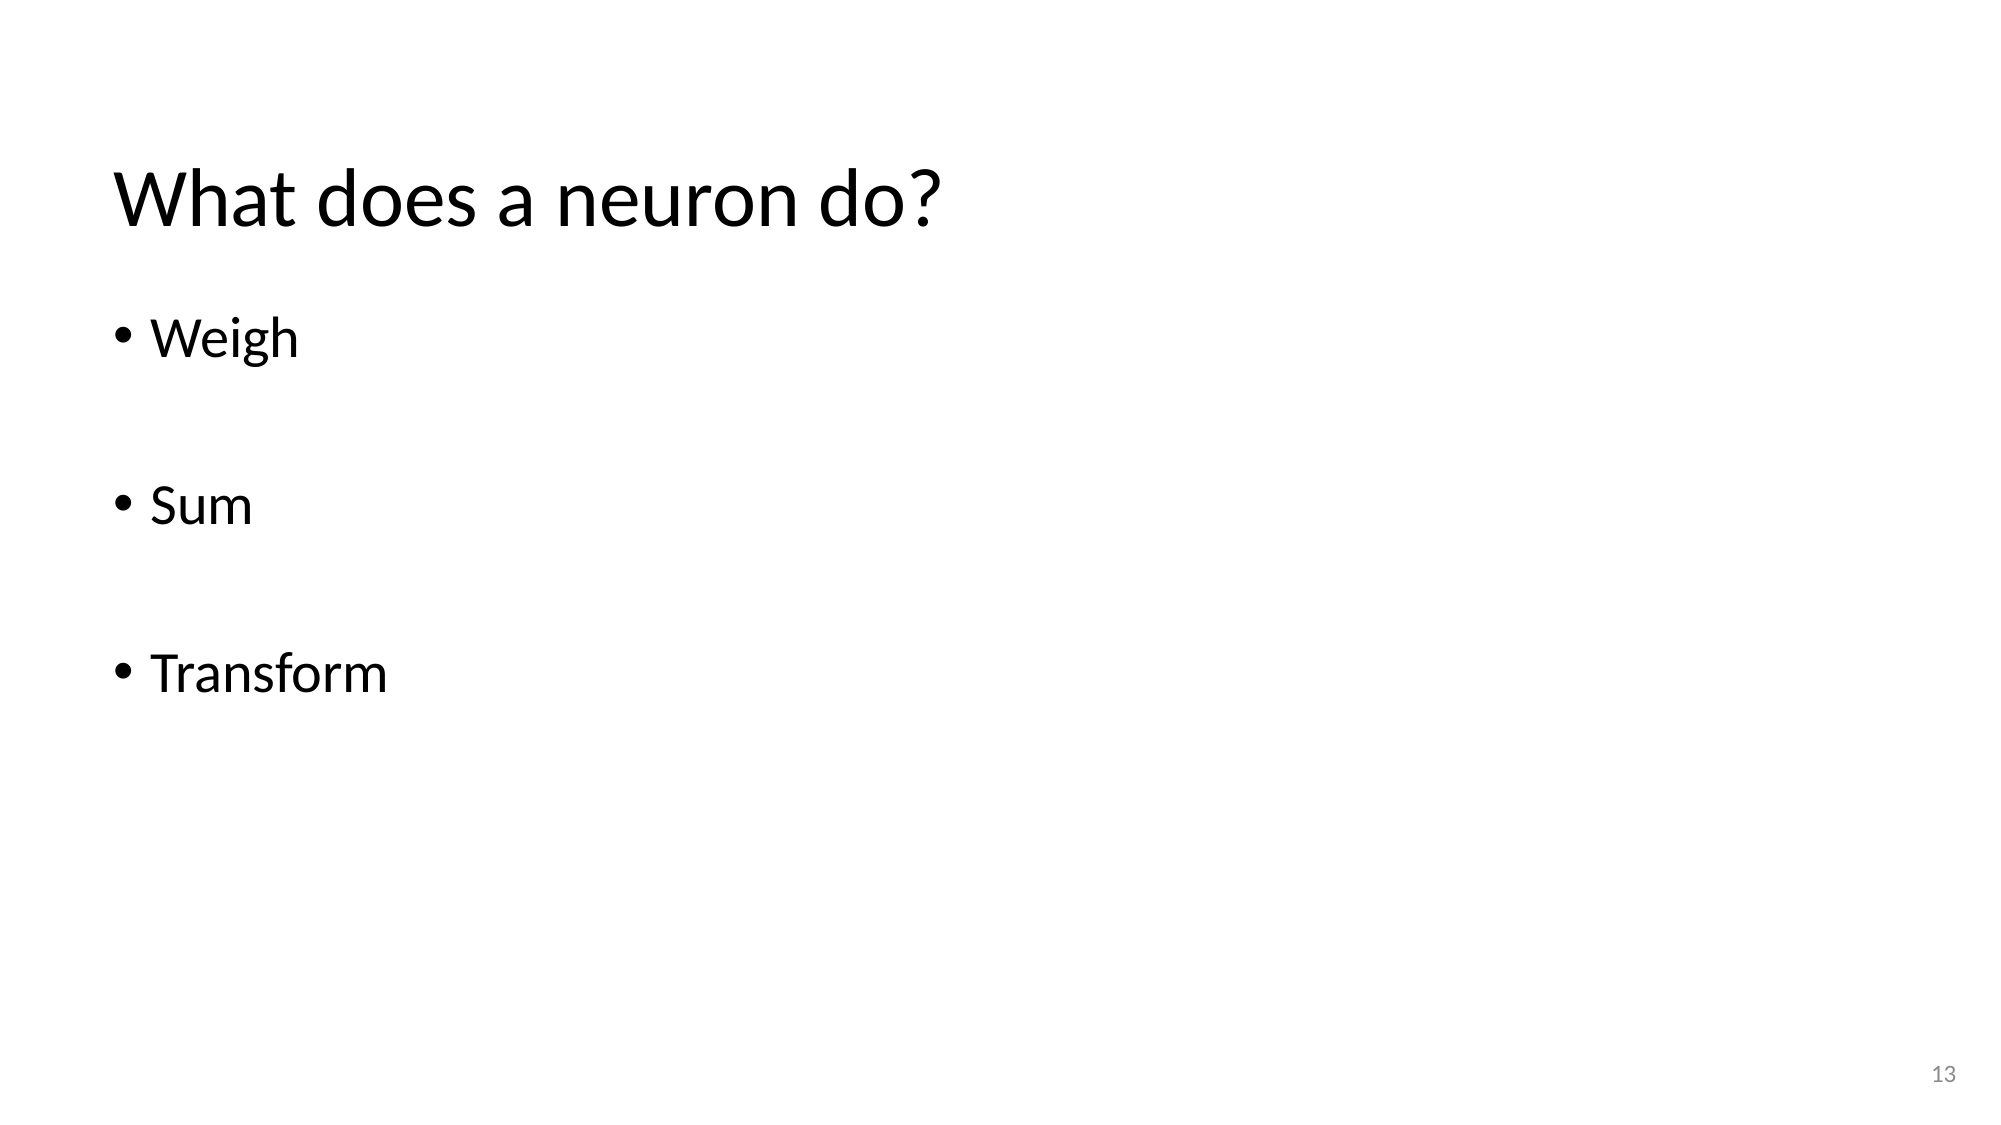

# What does a neuron do?
Weigh

Sum

Transform
13